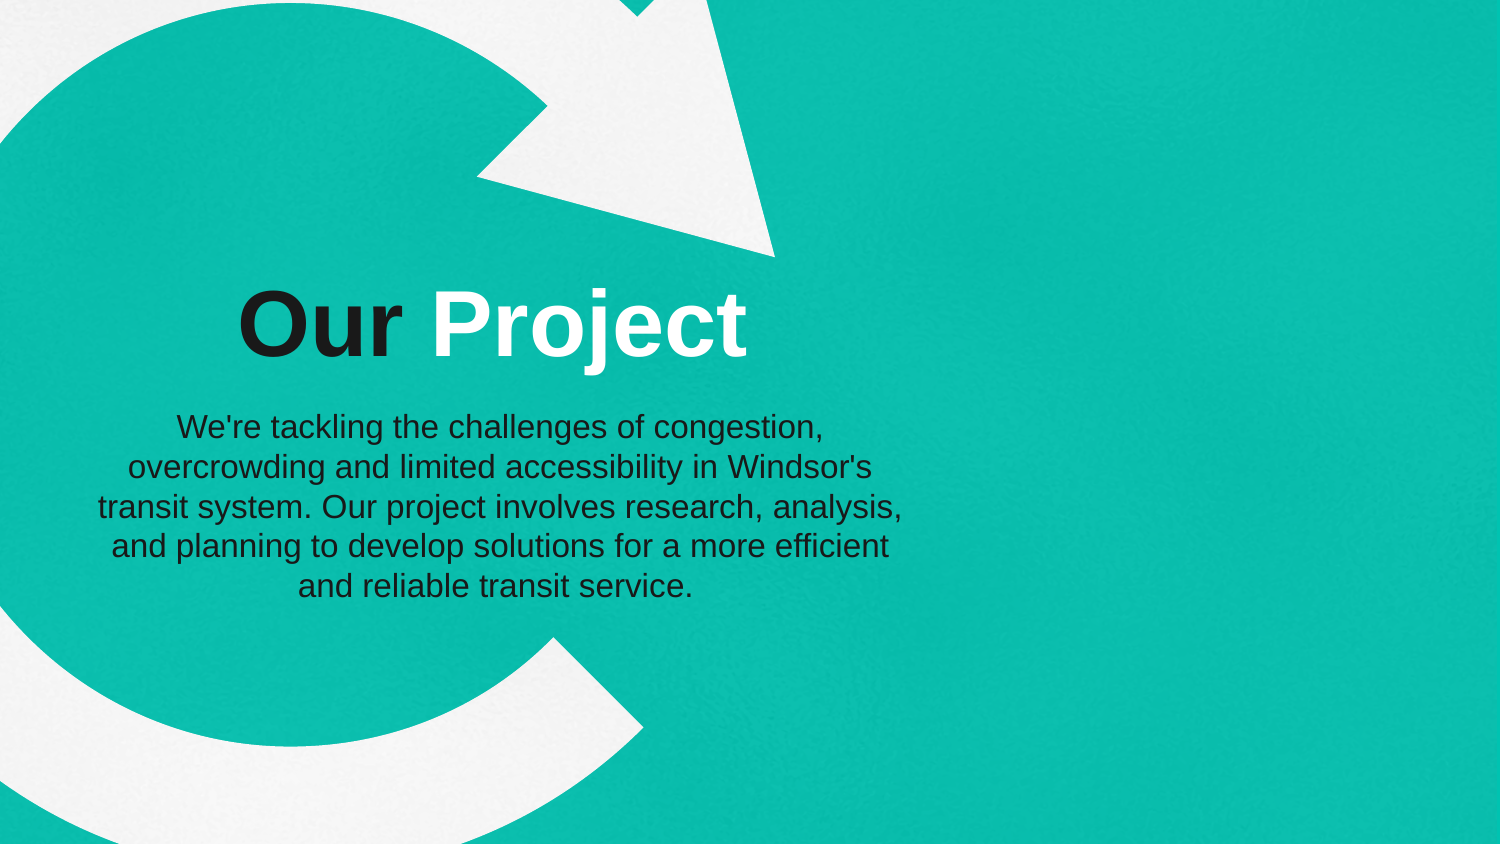

# Our Project
We're tackling the challenges of congestion, overcrowding and limited accessibility in Windsor's transit system. Our project involves research, analysis, and planning to develop solutions for a more efficient and reliable transit service.